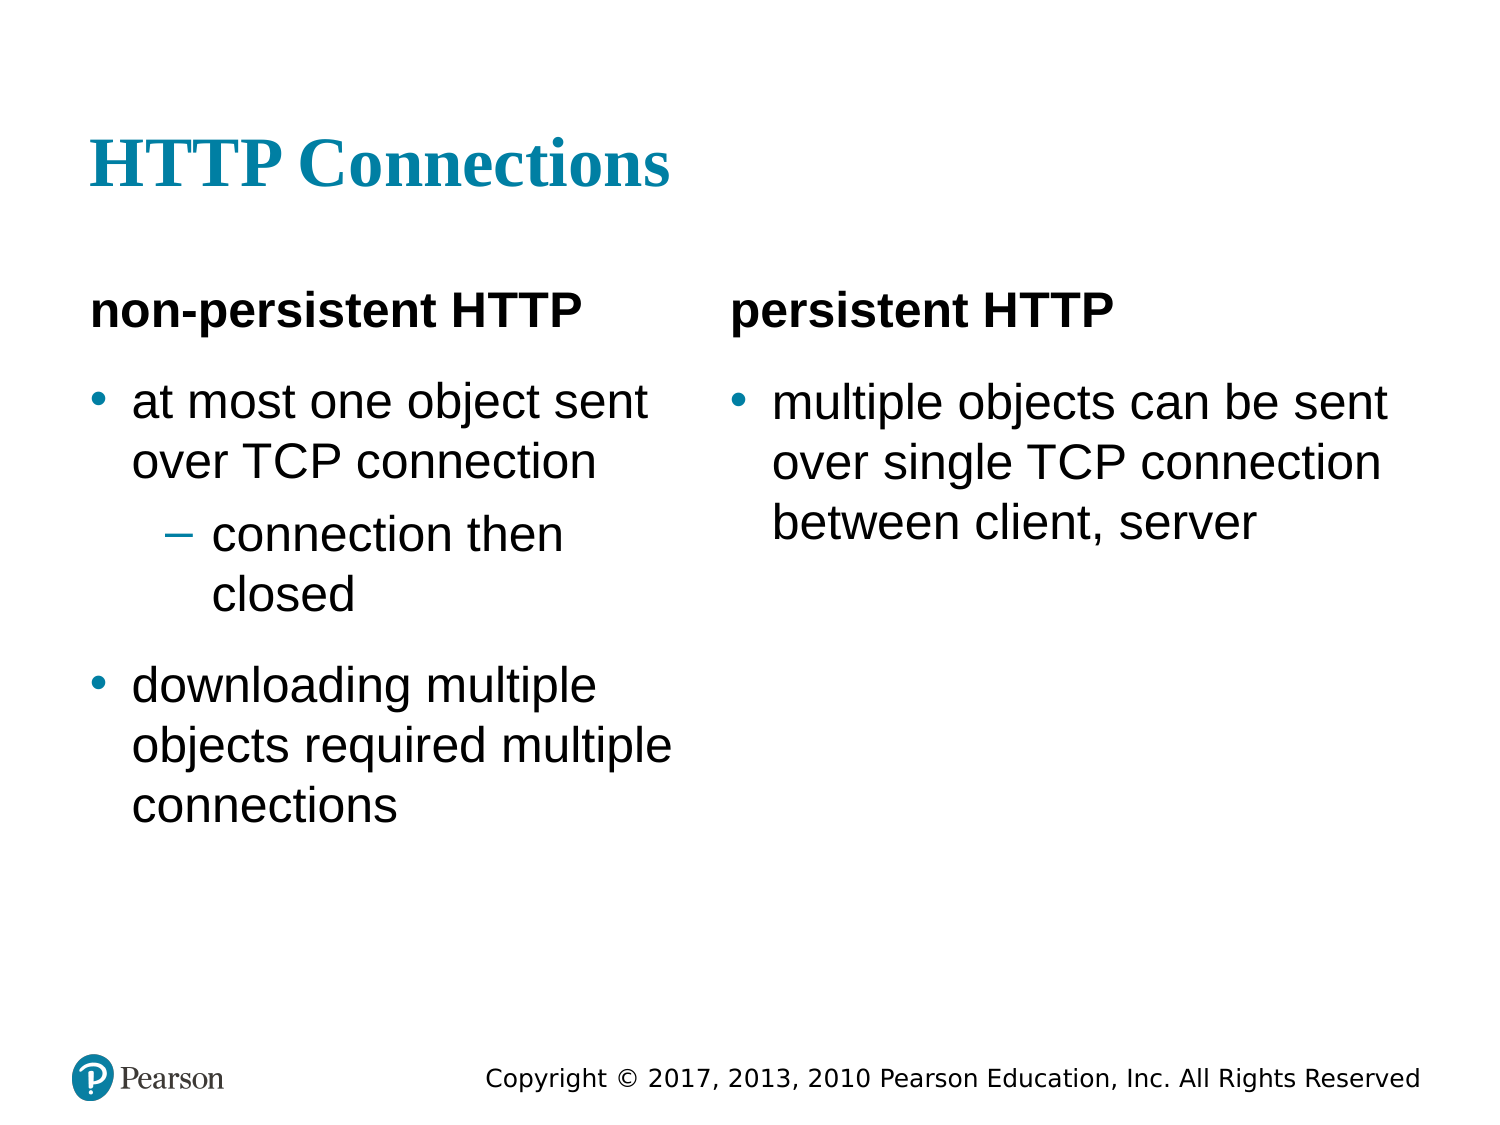

H T T P Connections
non-persistent H T T P
at most one object sent over T C P connection
connection then closed
downloading multiple objects required multiple connections
persistent H T T P
multiple objects can be sent over single T C P connection between client, server